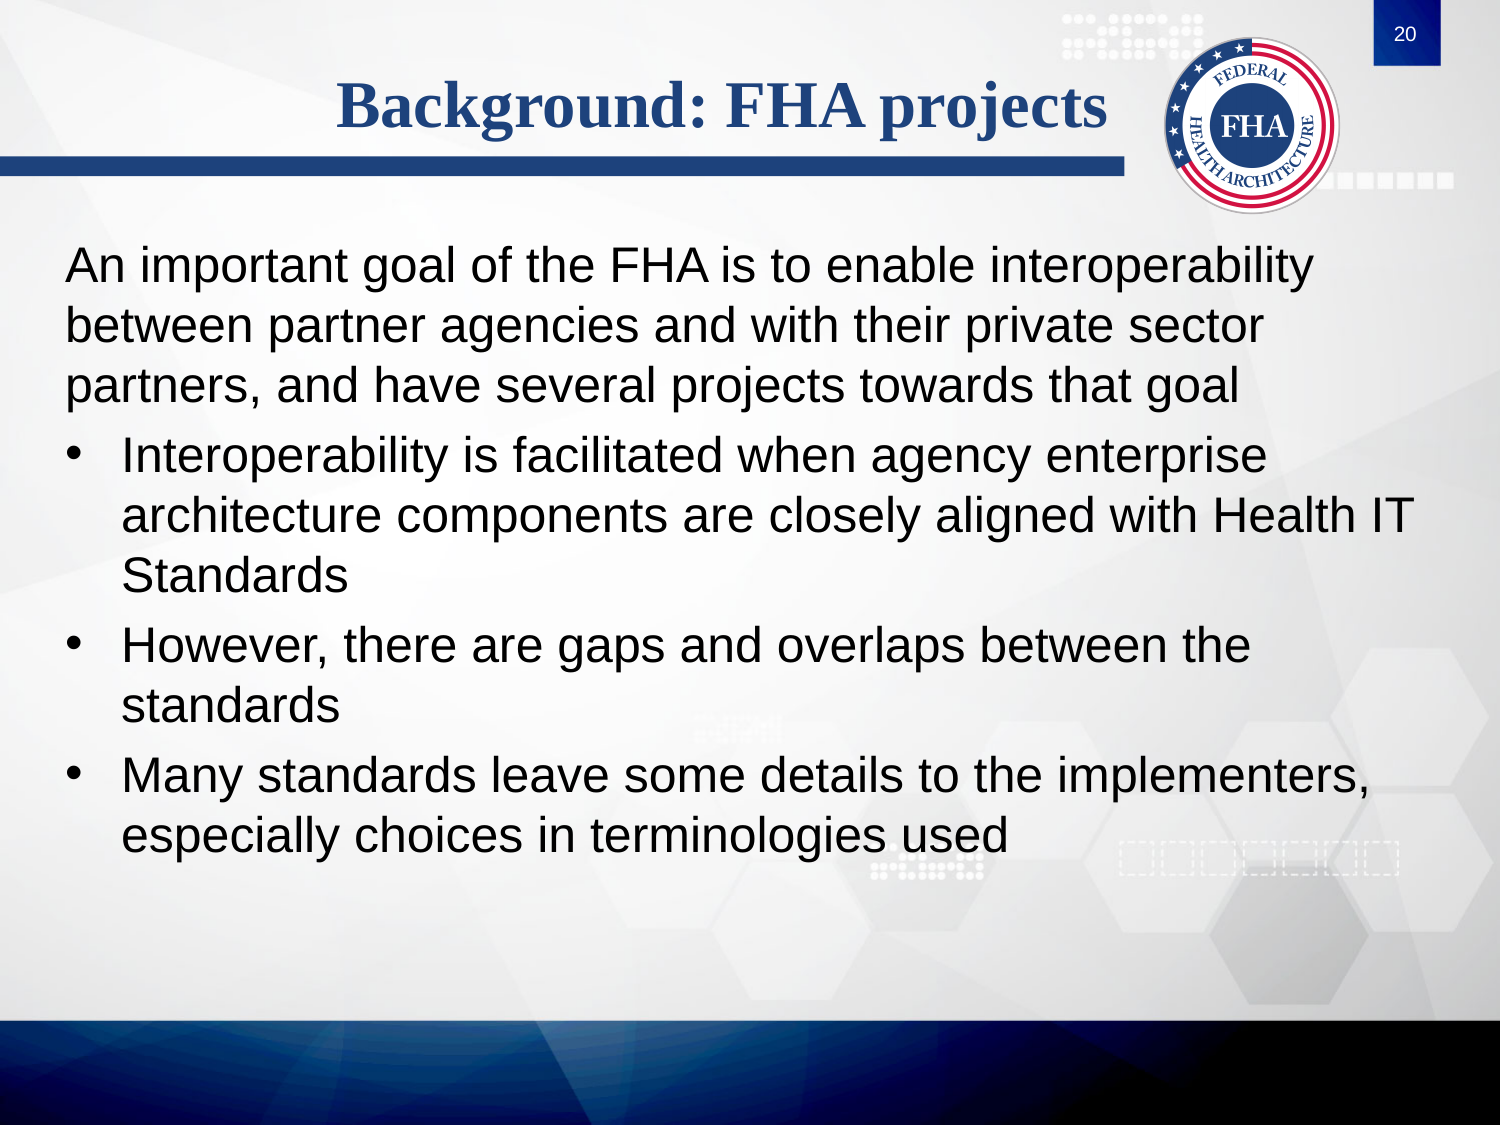

20
# Background: FHA projects
An important goal of the FHA is to enable interoperability between partner agencies and with their private sector partners, and have several projects towards that goal
Interoperability is facilitated when agency enterprise architecture components are closely aligned with Health IT Standards
However, there are gaps and overlaps between the standards
Many standards leave some details to the implementers, especially choices in terminologies used